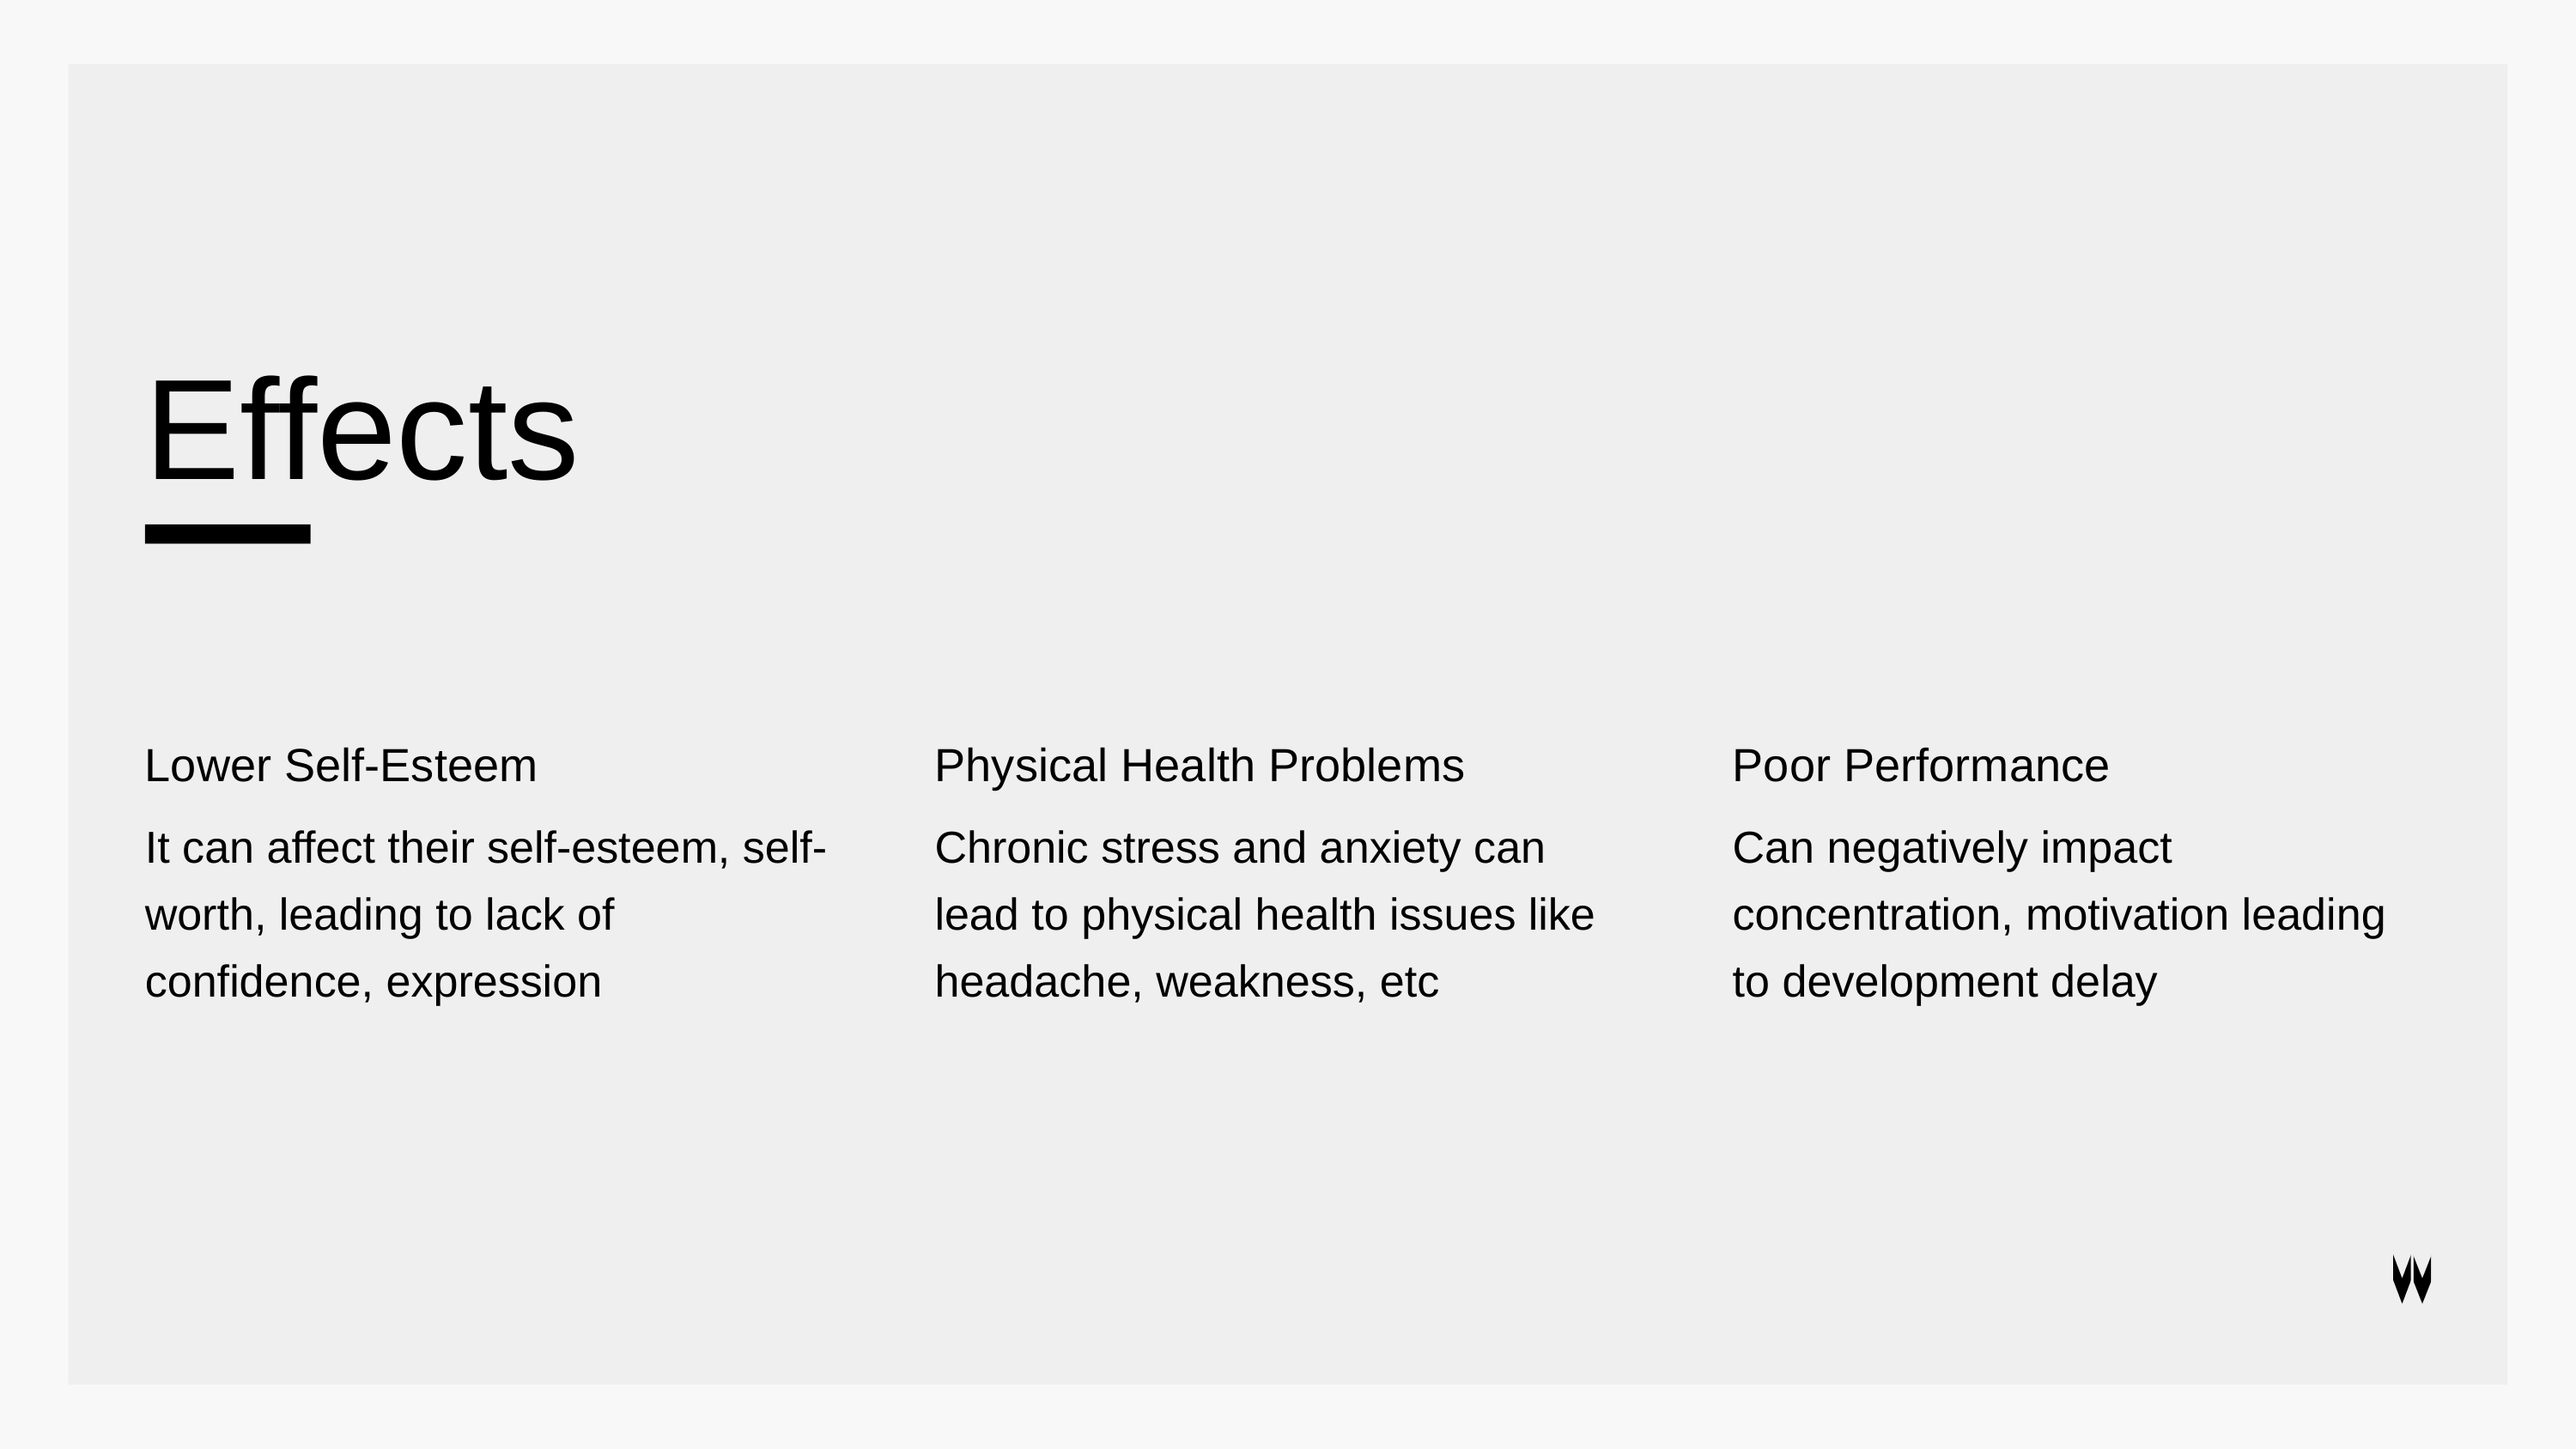

Effects

Lower Self-Esteem
It can affect their self-esteem, self-worth, leading to lack of confidence, expression
Physical Health Problems
Chronic stress and anxiety can lead to physical health issues like headache, weakness, etc
Poor Performance
Can negatively impact concentration, motivation leading to development delay